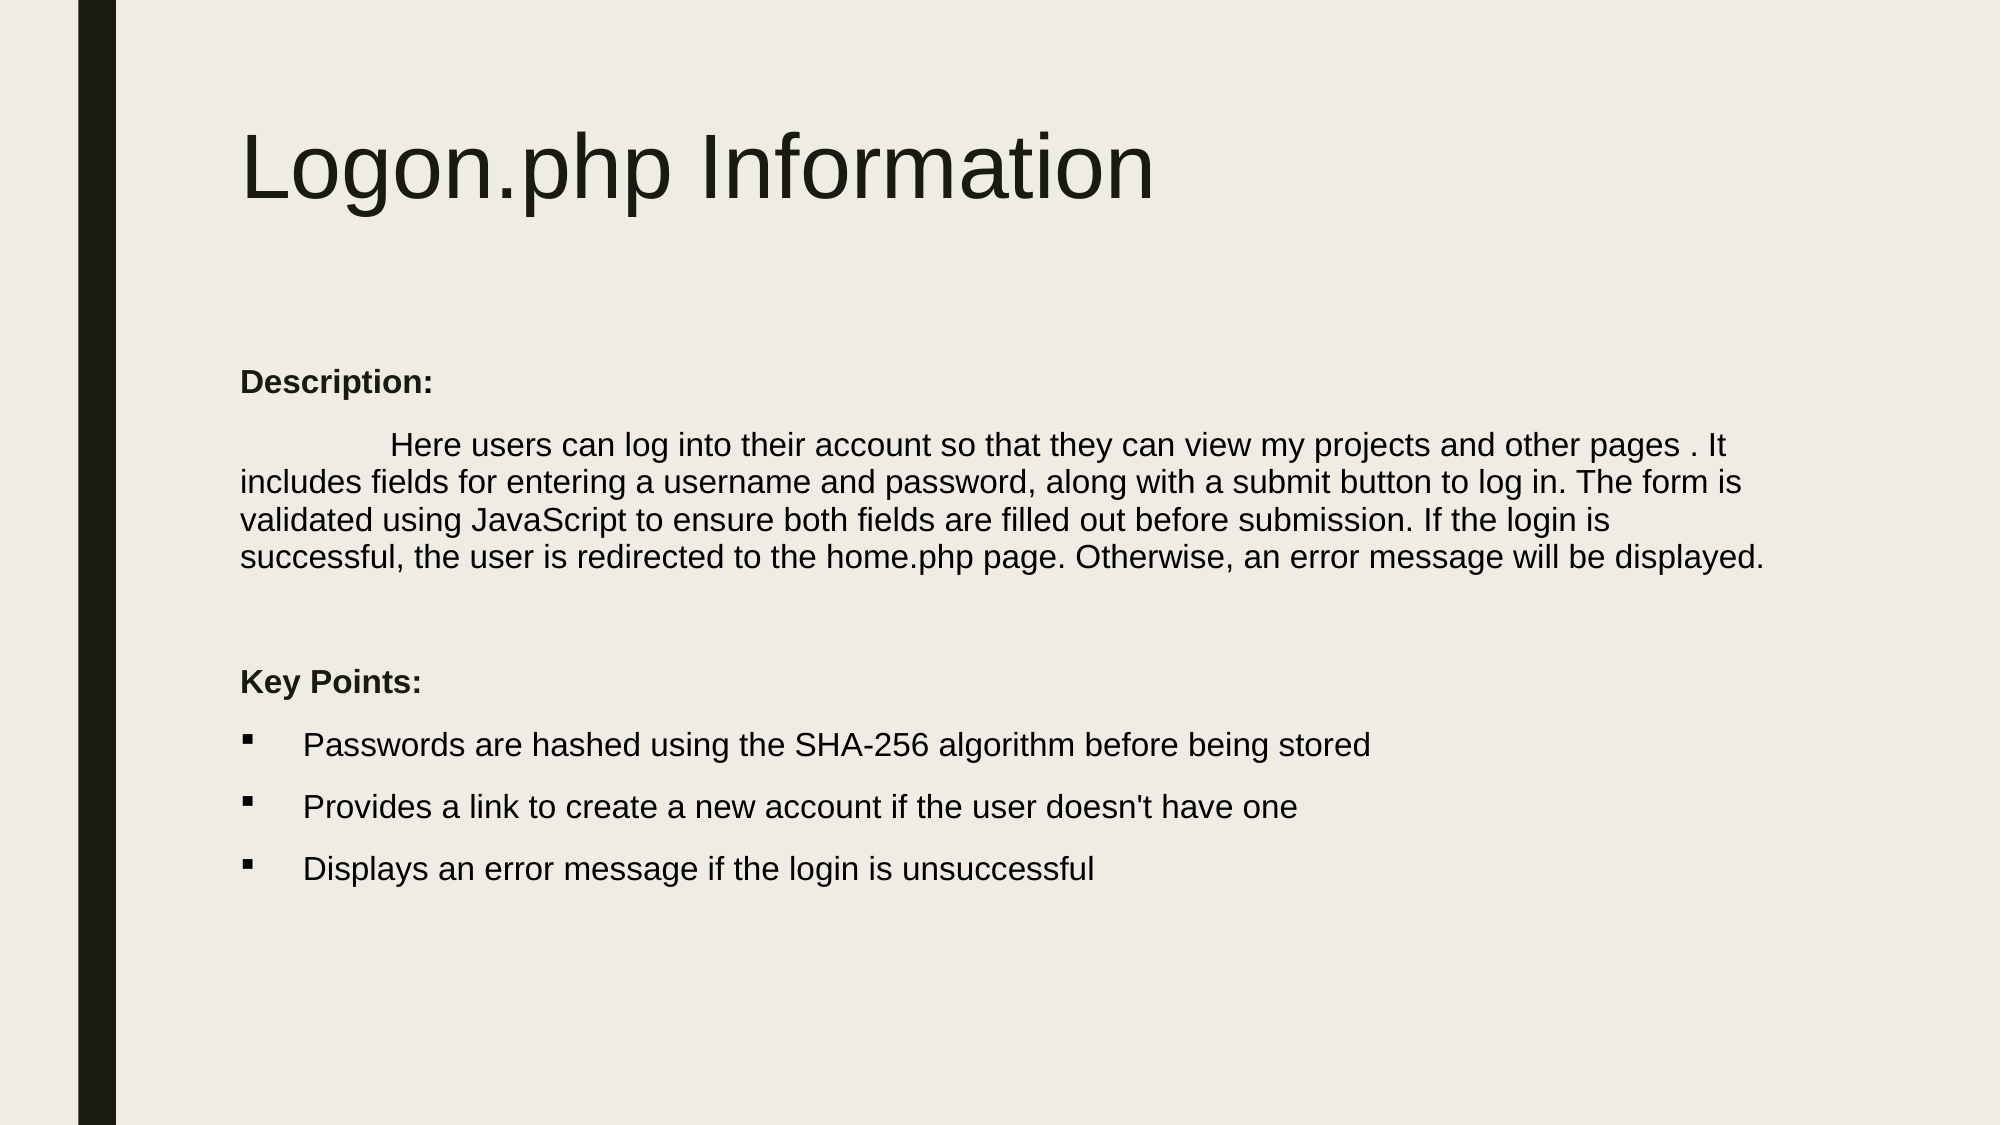

# Logon.php Information
Description:
	Here users can log into their account so that they can view my projects and other pages . It includes fields for entering a username and password, along with a submit button to log in. The form is validated using JavaScript to ensure both fields are filled out before submission. If the login is successful, the user is redirected to the home.php page. Otherwise, an error message will be displayed.

Key Points:
Passwords are hashed using the SHA-256 algorithm before being stored
Provides a link to create a new account if the user doesn't have one
Displays an error message if the login is unsuccessful